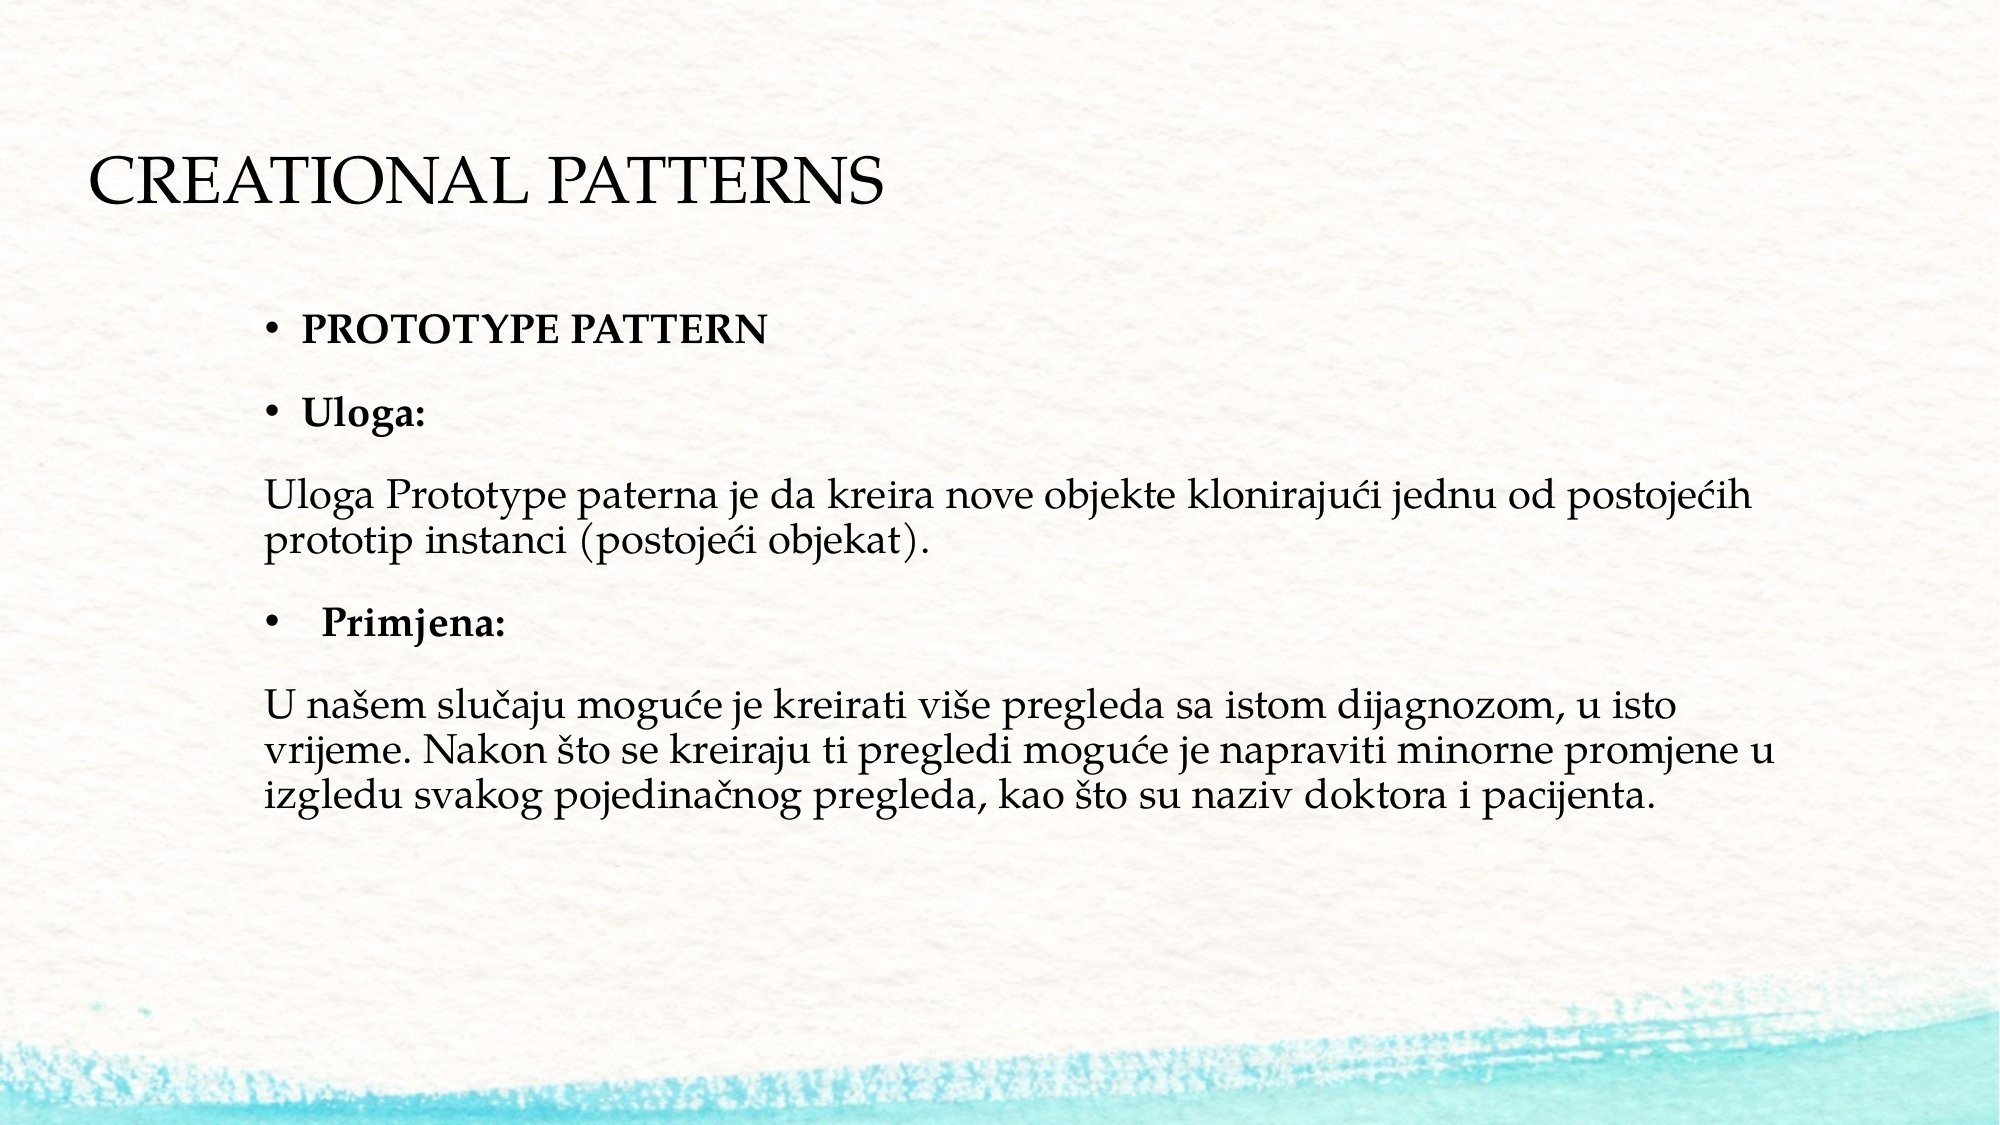

# CREATIONAL PATTERNS
PROTOTYPE PATTERN
Uloga:
Uloga Prototype paterna je da kreira nove objekte klonirajući jednu od postojećih prototip instanci (postojeći objekat).
Primjena:
U našem slučaju moguće je kreirati više pregleda sa istom dijagnozom, u isto vrijeme. Nakon što se kreiraju ti pregledi moguće je napraviti minorne promjene u izgledu svakog pojedinačnog pregleda, kao što su naziv doktora i pacijenta.